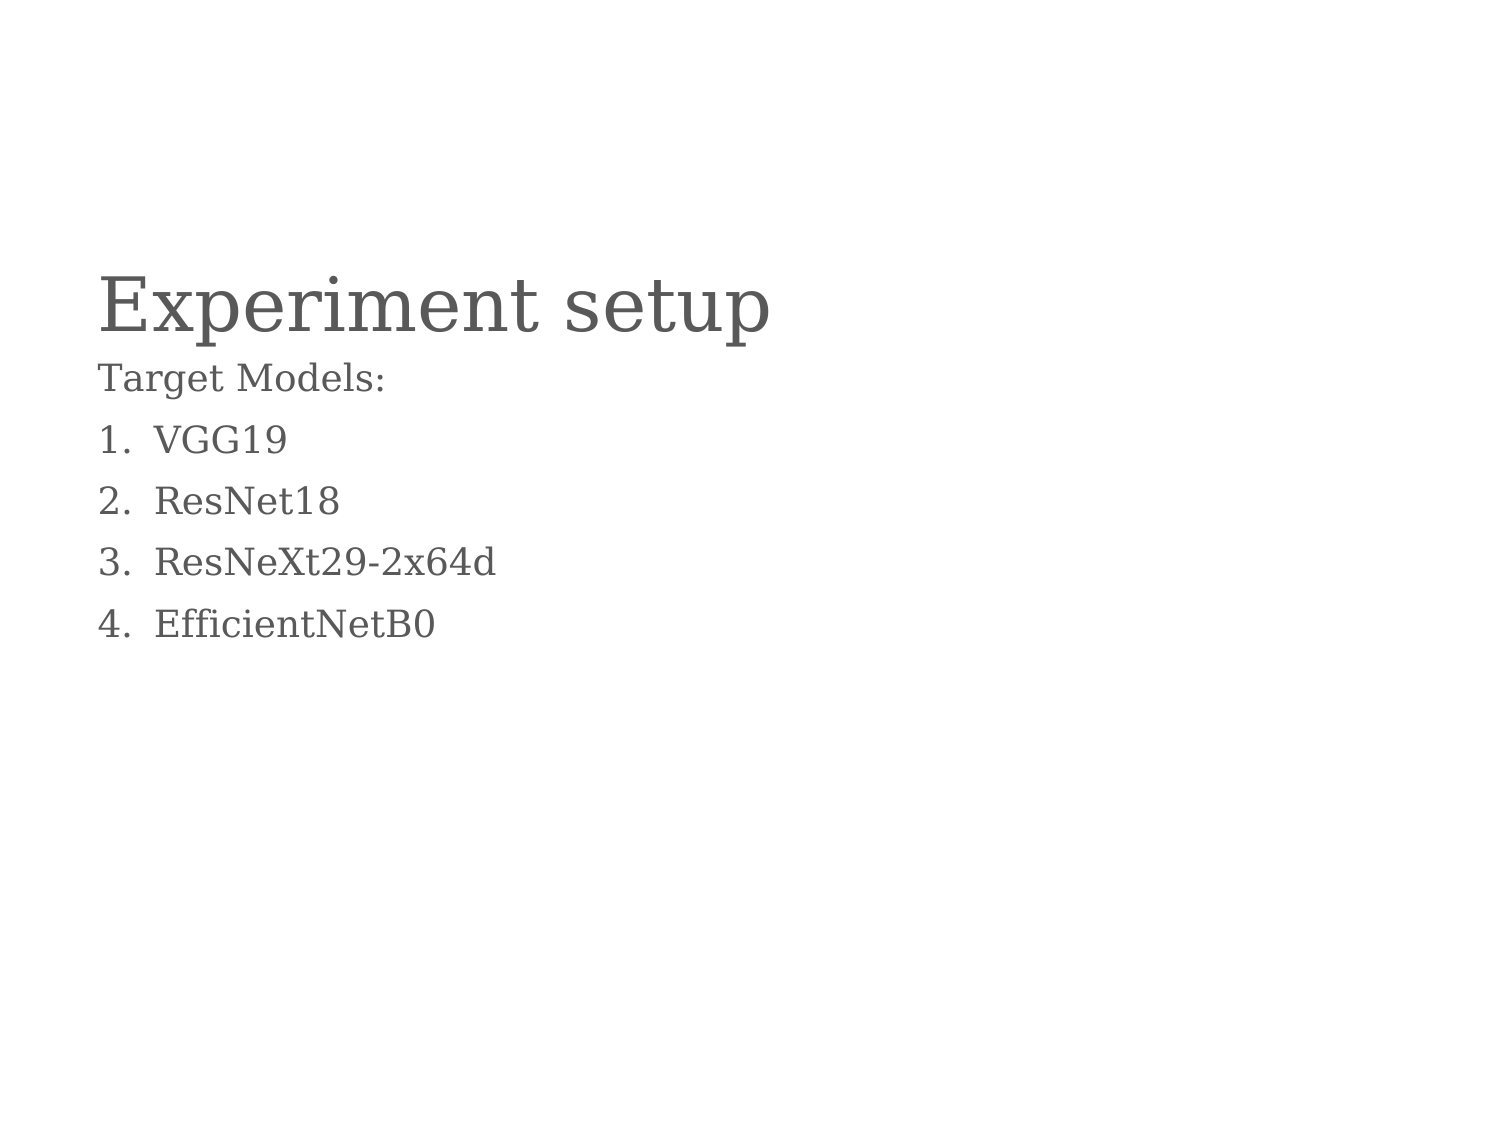

# Experiment setup
Target Models:
VGG19
ResNet18
ResNeXt29-2x64d
EfficientNetB0

91